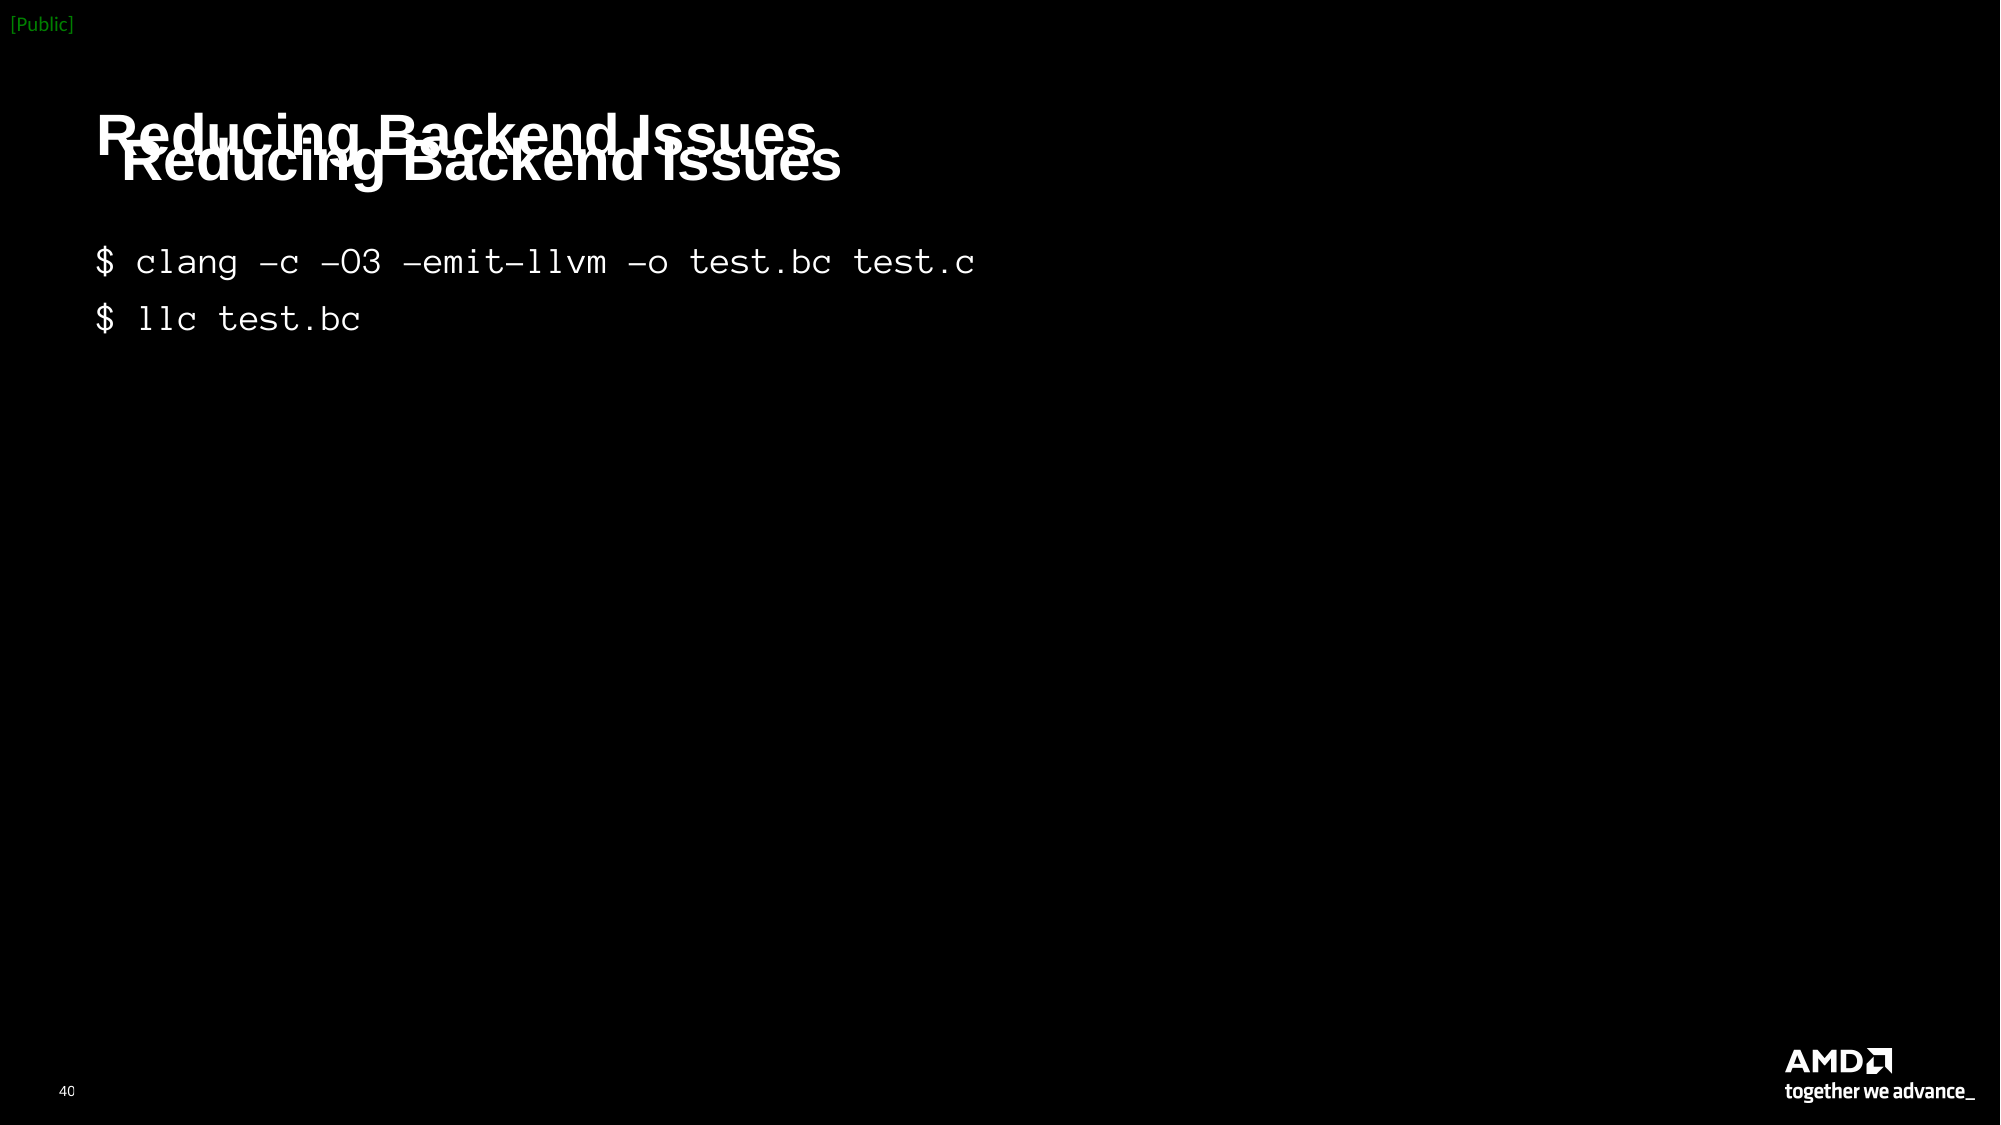

# Reducing Backend Issues
Reducing Backend Issues

$ clang –c –O3 –emit-llvm -o test.bc test.c
$ llc test.bc